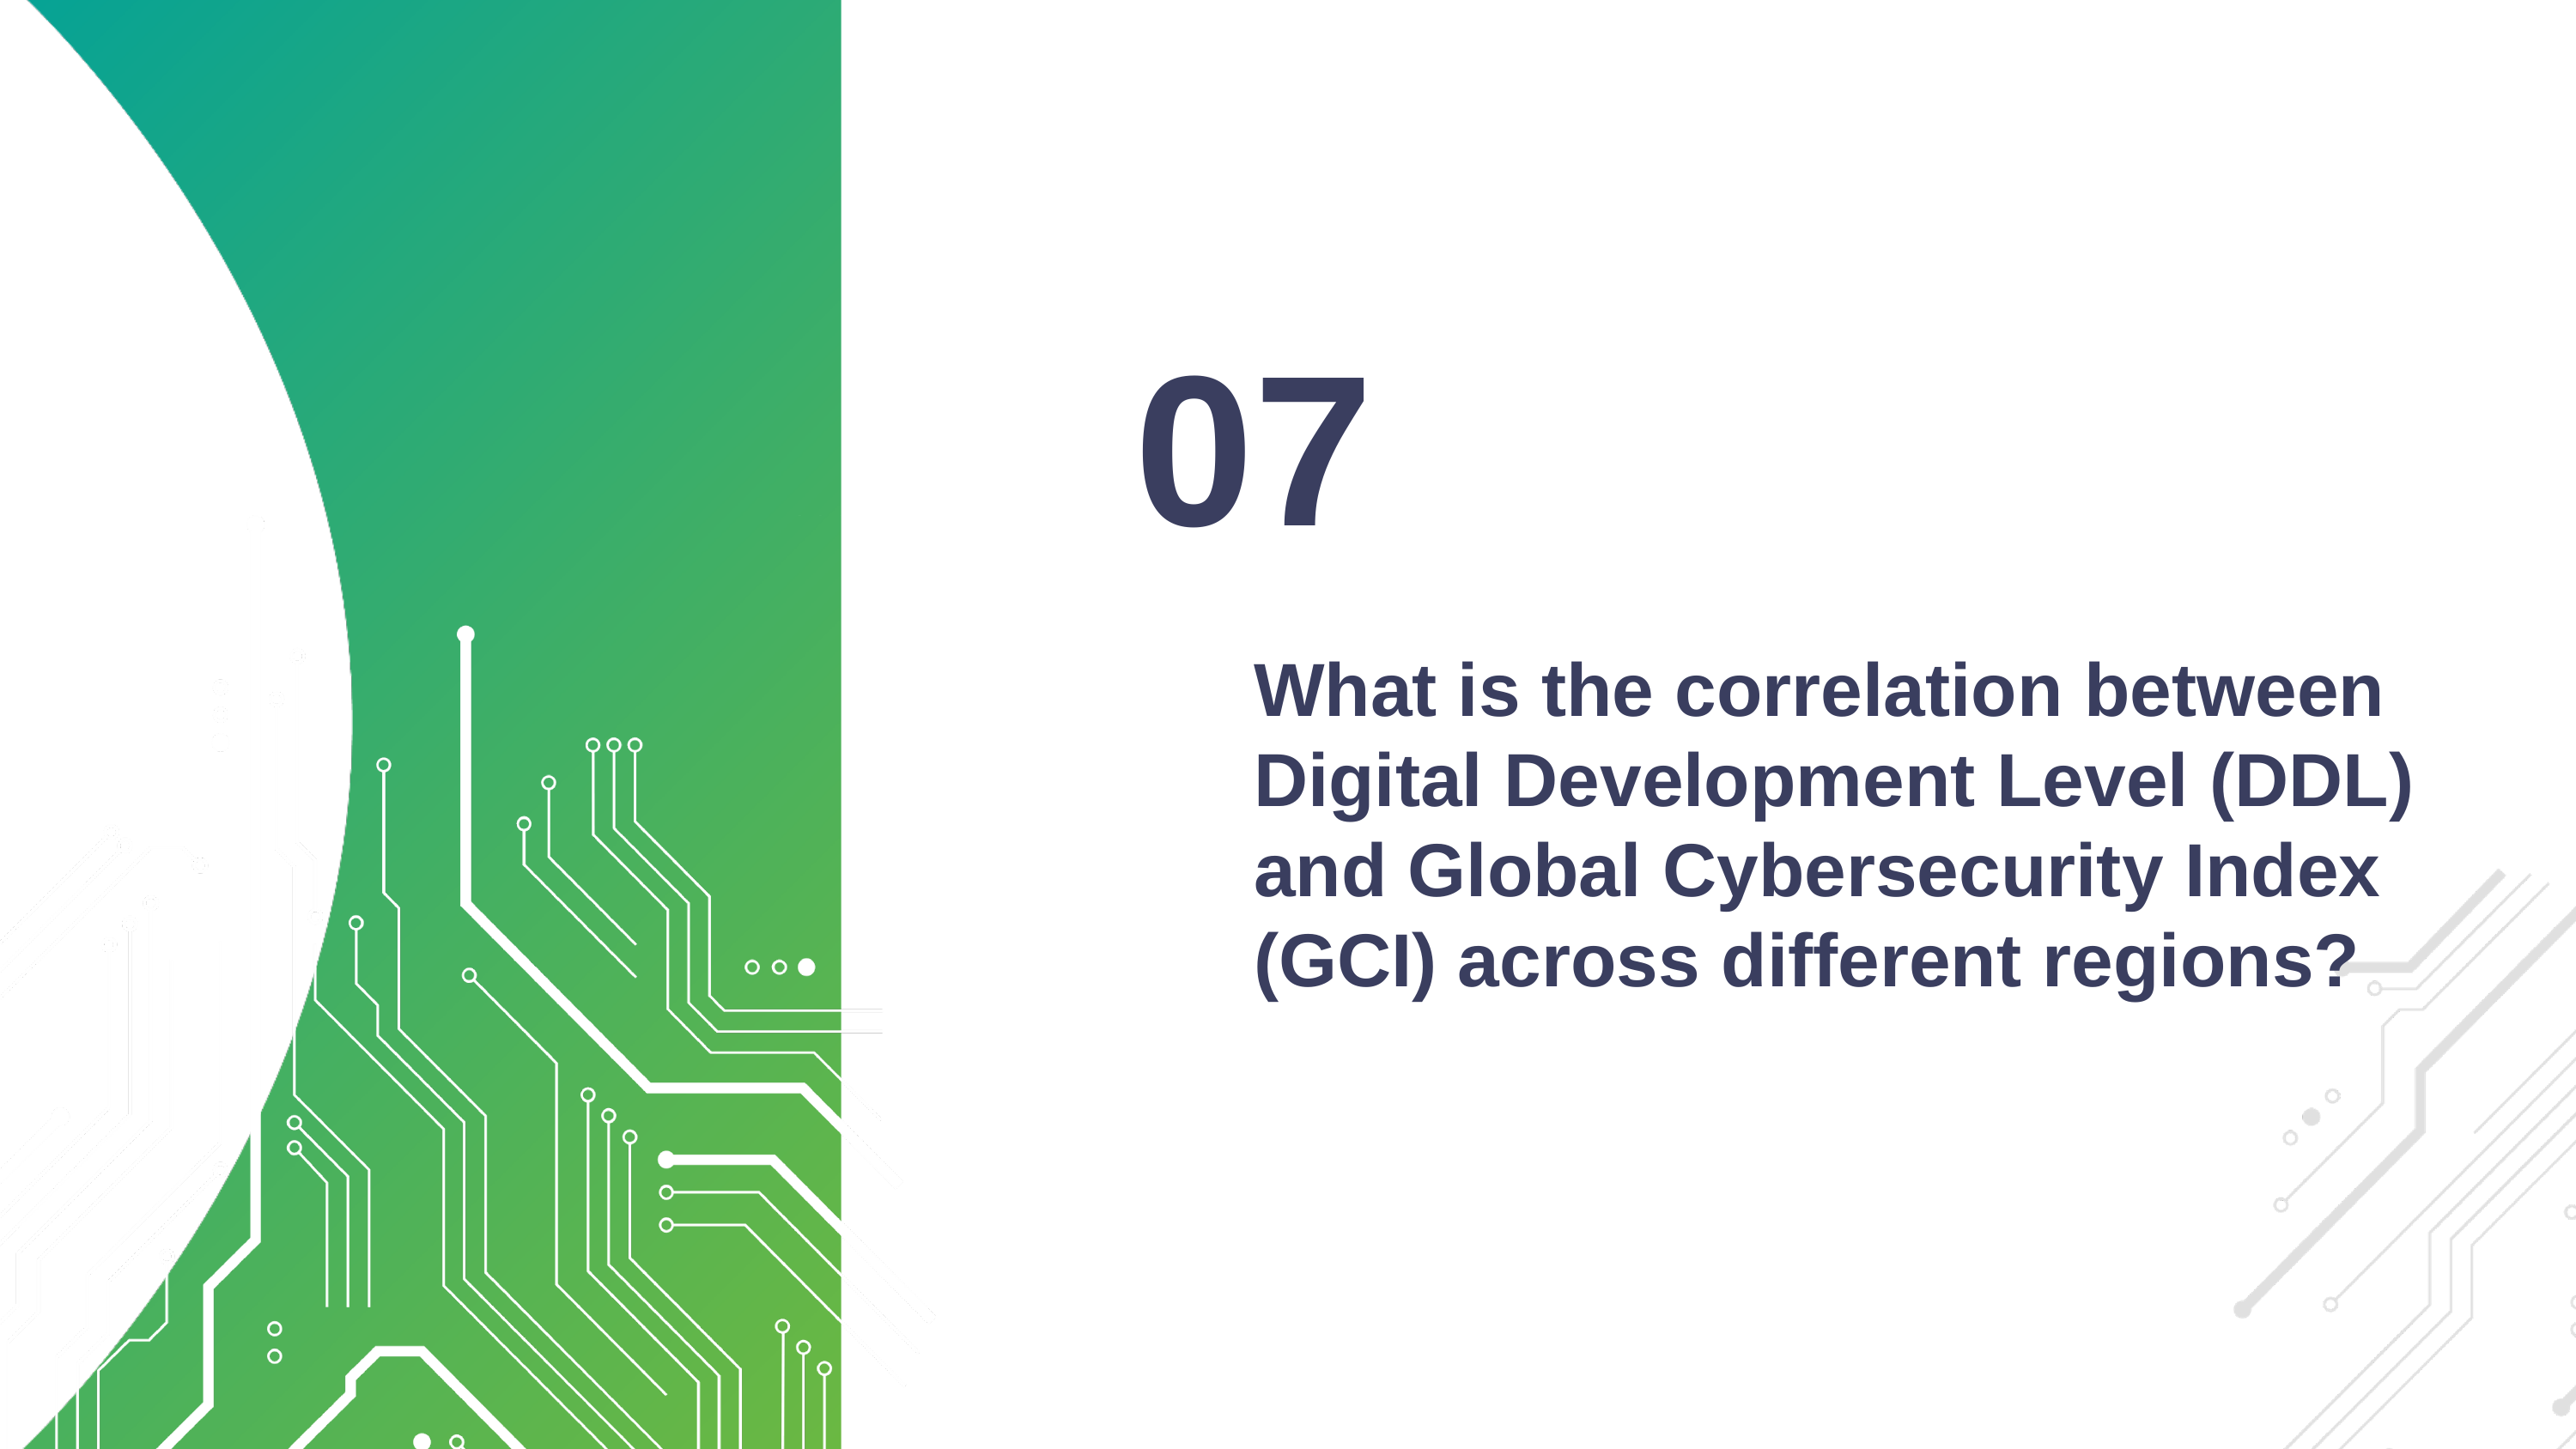

07

What is the correlation between Digital Development Level (DDL) and Global Cybersecurity Index (GCI) across different regions?